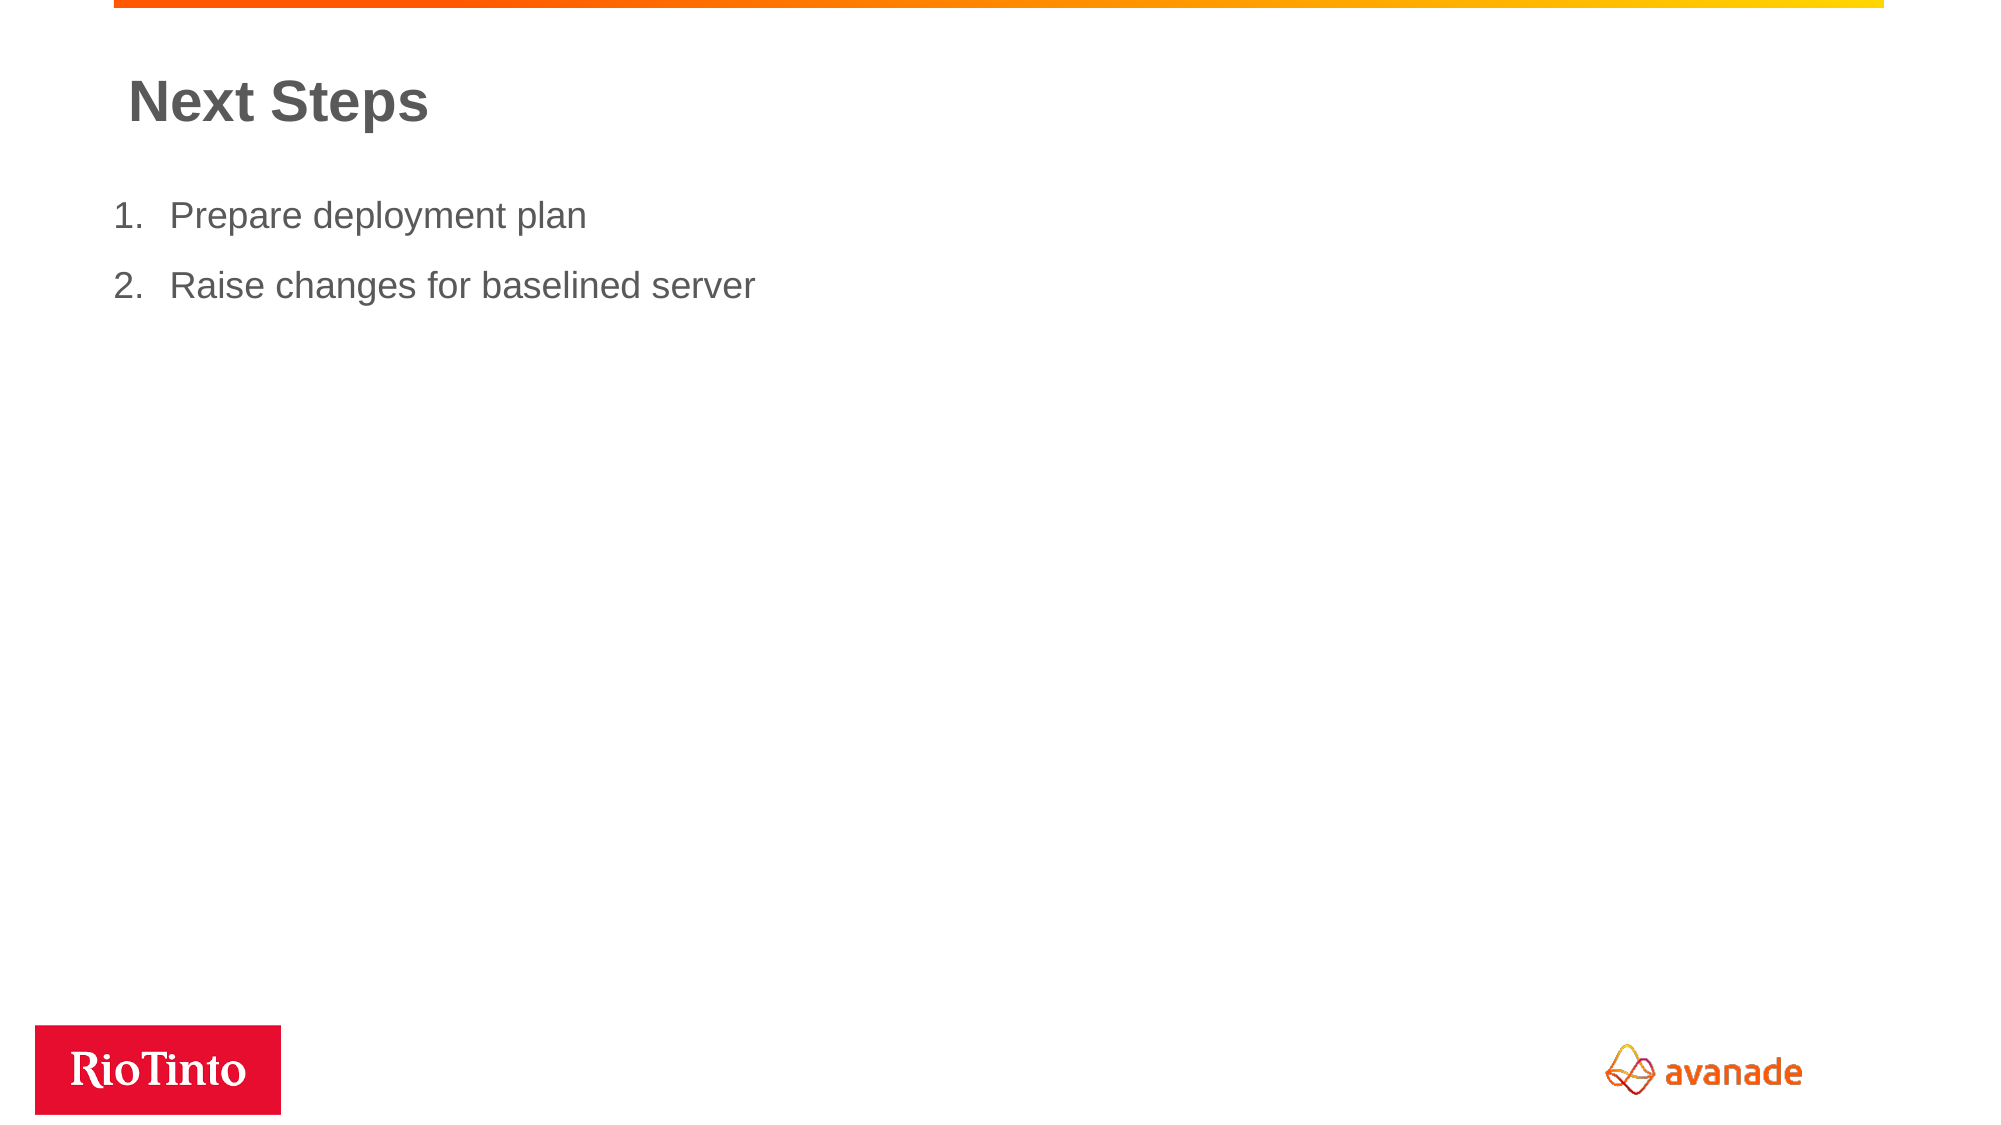

Build remediation artefacts
Roll out Plan
# Next Steps
Prepare deployment plan
Raise changes for baselined server